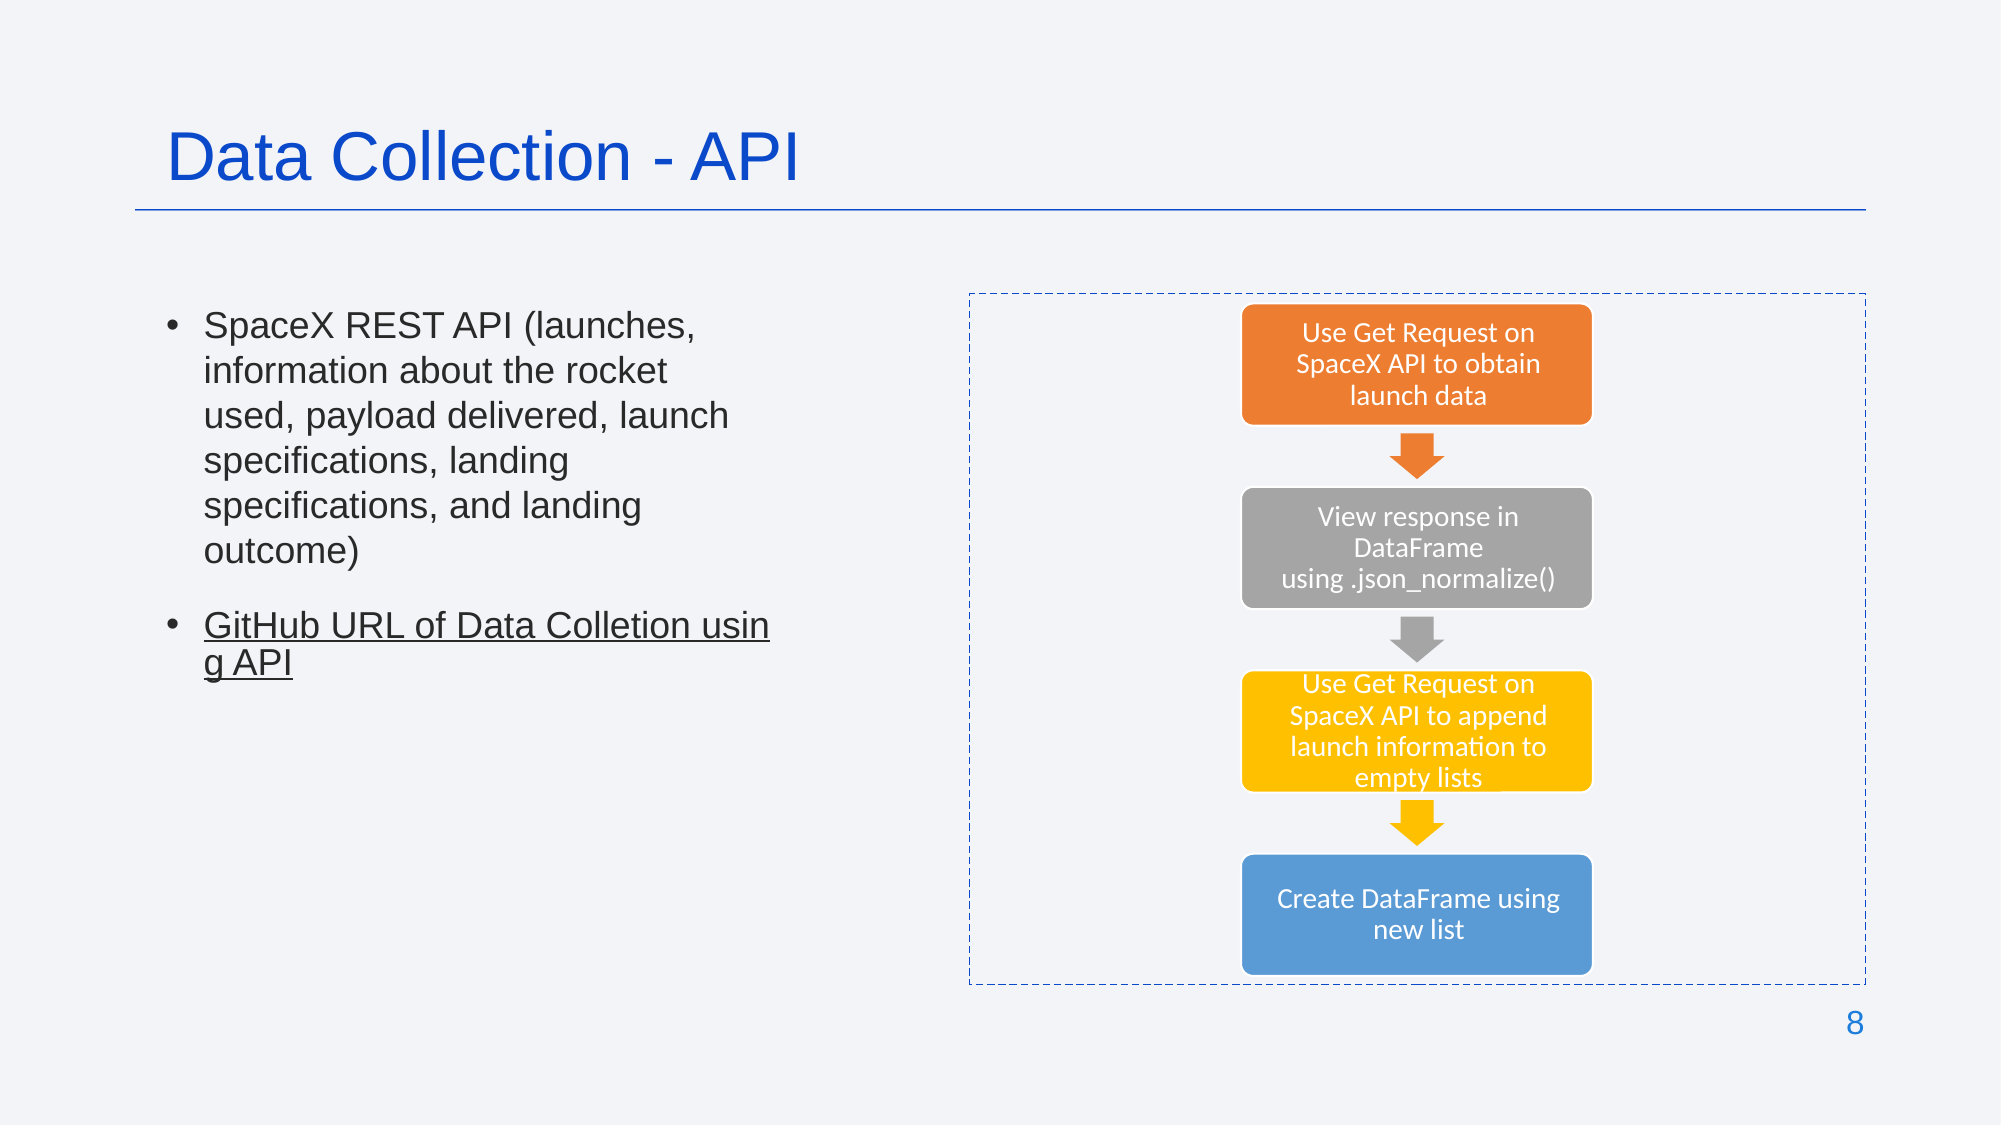

Data Collection - API
SpaceX REST API (launches, information about the rocket used, payload delivered, launch specifications, landing specifications, and landing outcome)
GitHub URL of Data Colletion using API

Use Get Request on SpaceX API to obtain launch data

View response in DataFrame using .json_normalize()

Use Get Request on SpaceX API to append launch information to empty lists

Create DataFrame using new list
8